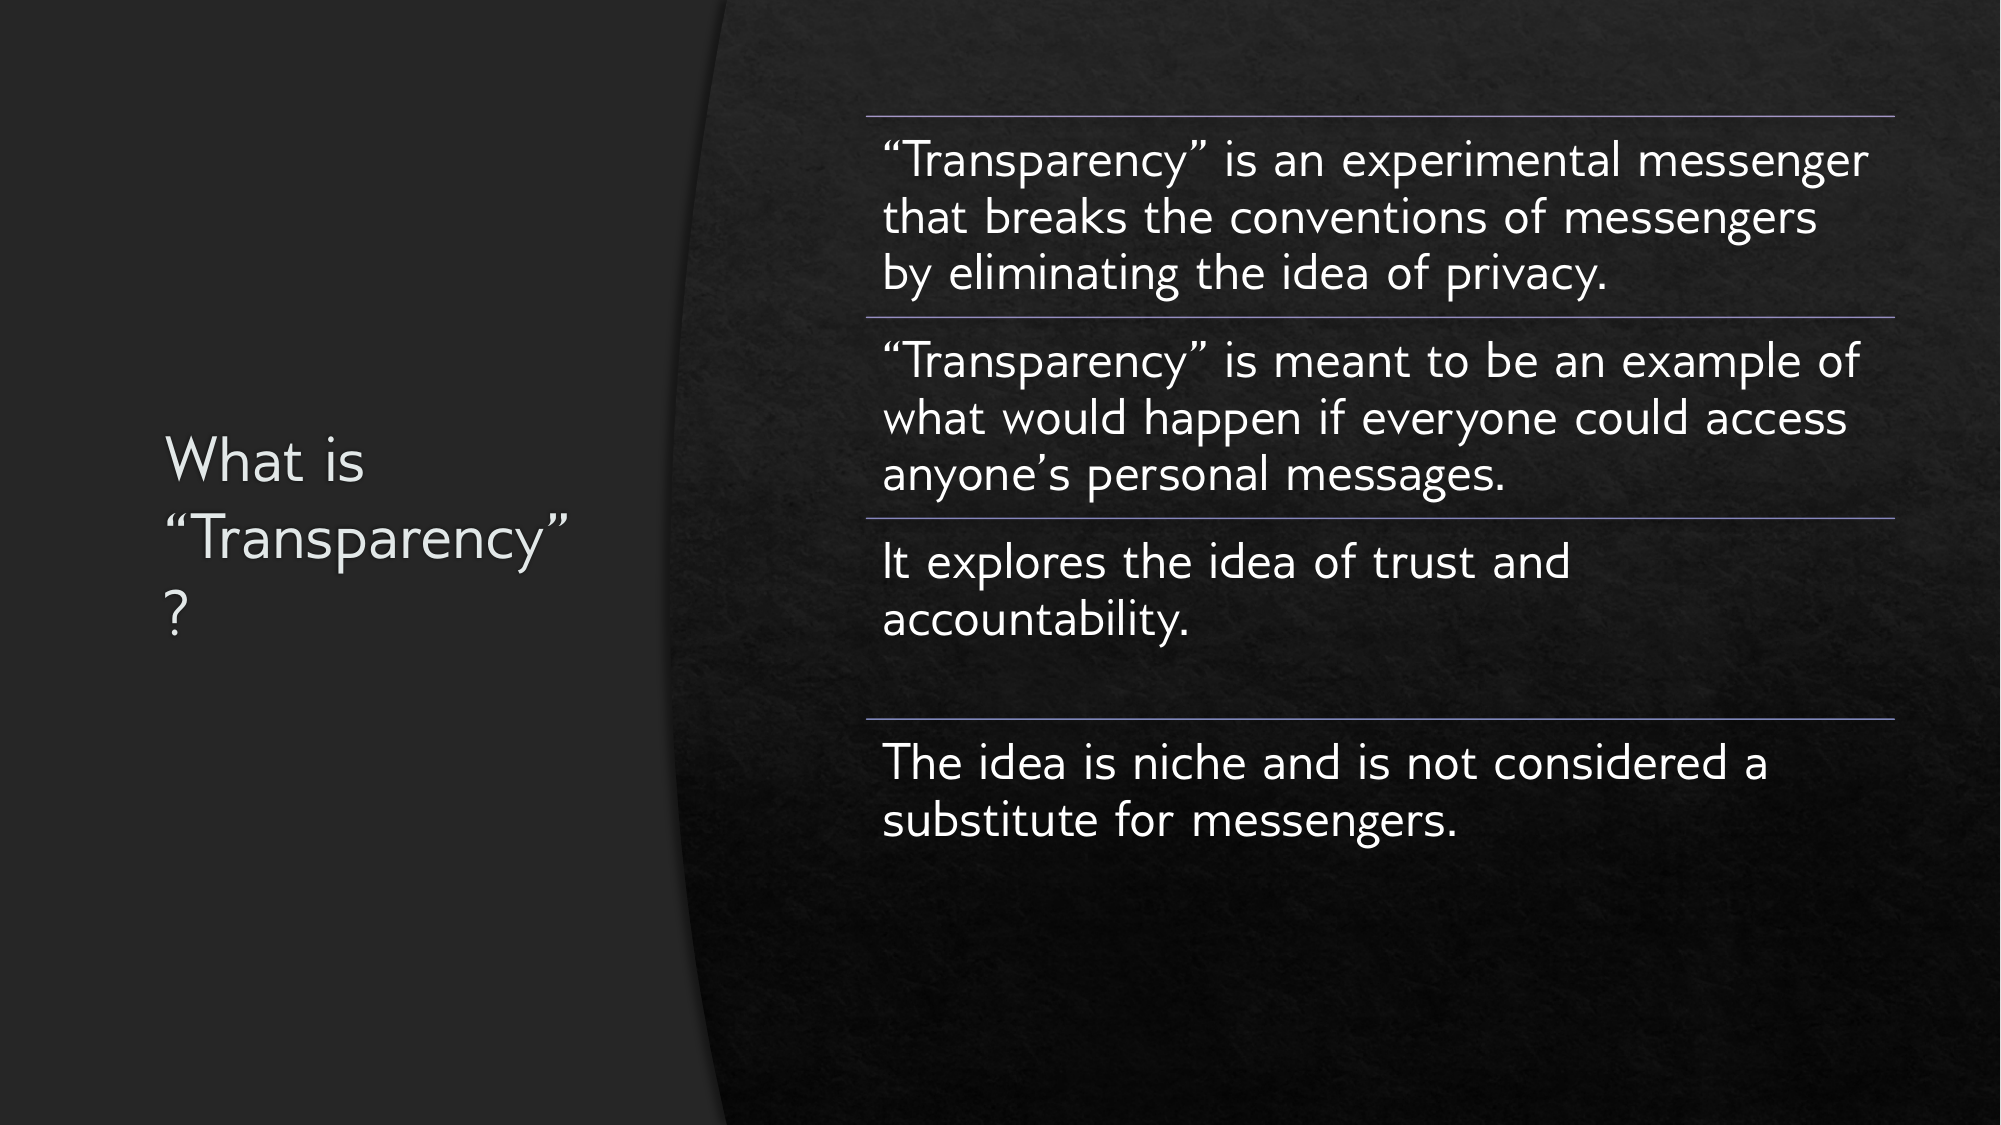

# What is “Transparency”?
“Transparency” is an experimental messenger that breaks the conventions of messengers by eliminating the idea of privacy.
“Transparency” is meant to be an example of what would happen if everyone could access anyone’s personal messages.
It explores the idea of trust and accountability.
The idea is niche and is not considered a substitute for messengers.